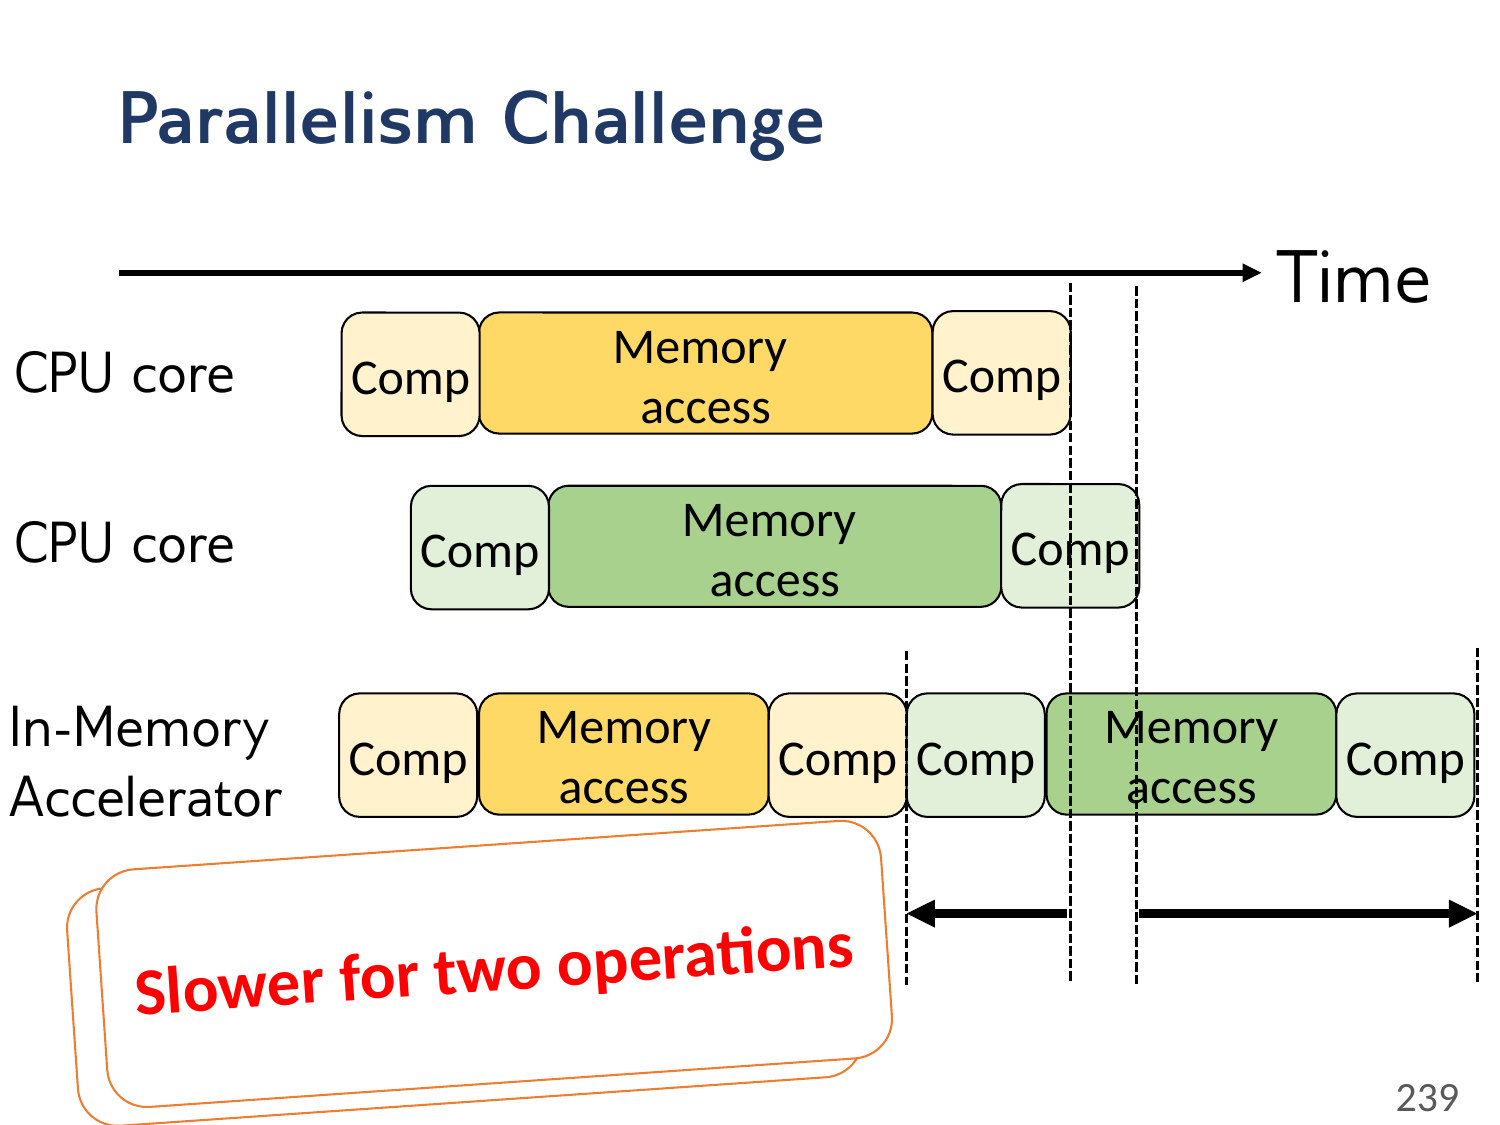

# Parallelism Challenge
Time
Comp
Comp
Memory
access
CPU core
Comp
Comp
Memory
access
CPU core
In-Memory Accelerator
Memory access
Memory access
Comp
Comp
Comp
Comp
Slower for two operations
Faster for one operation
239